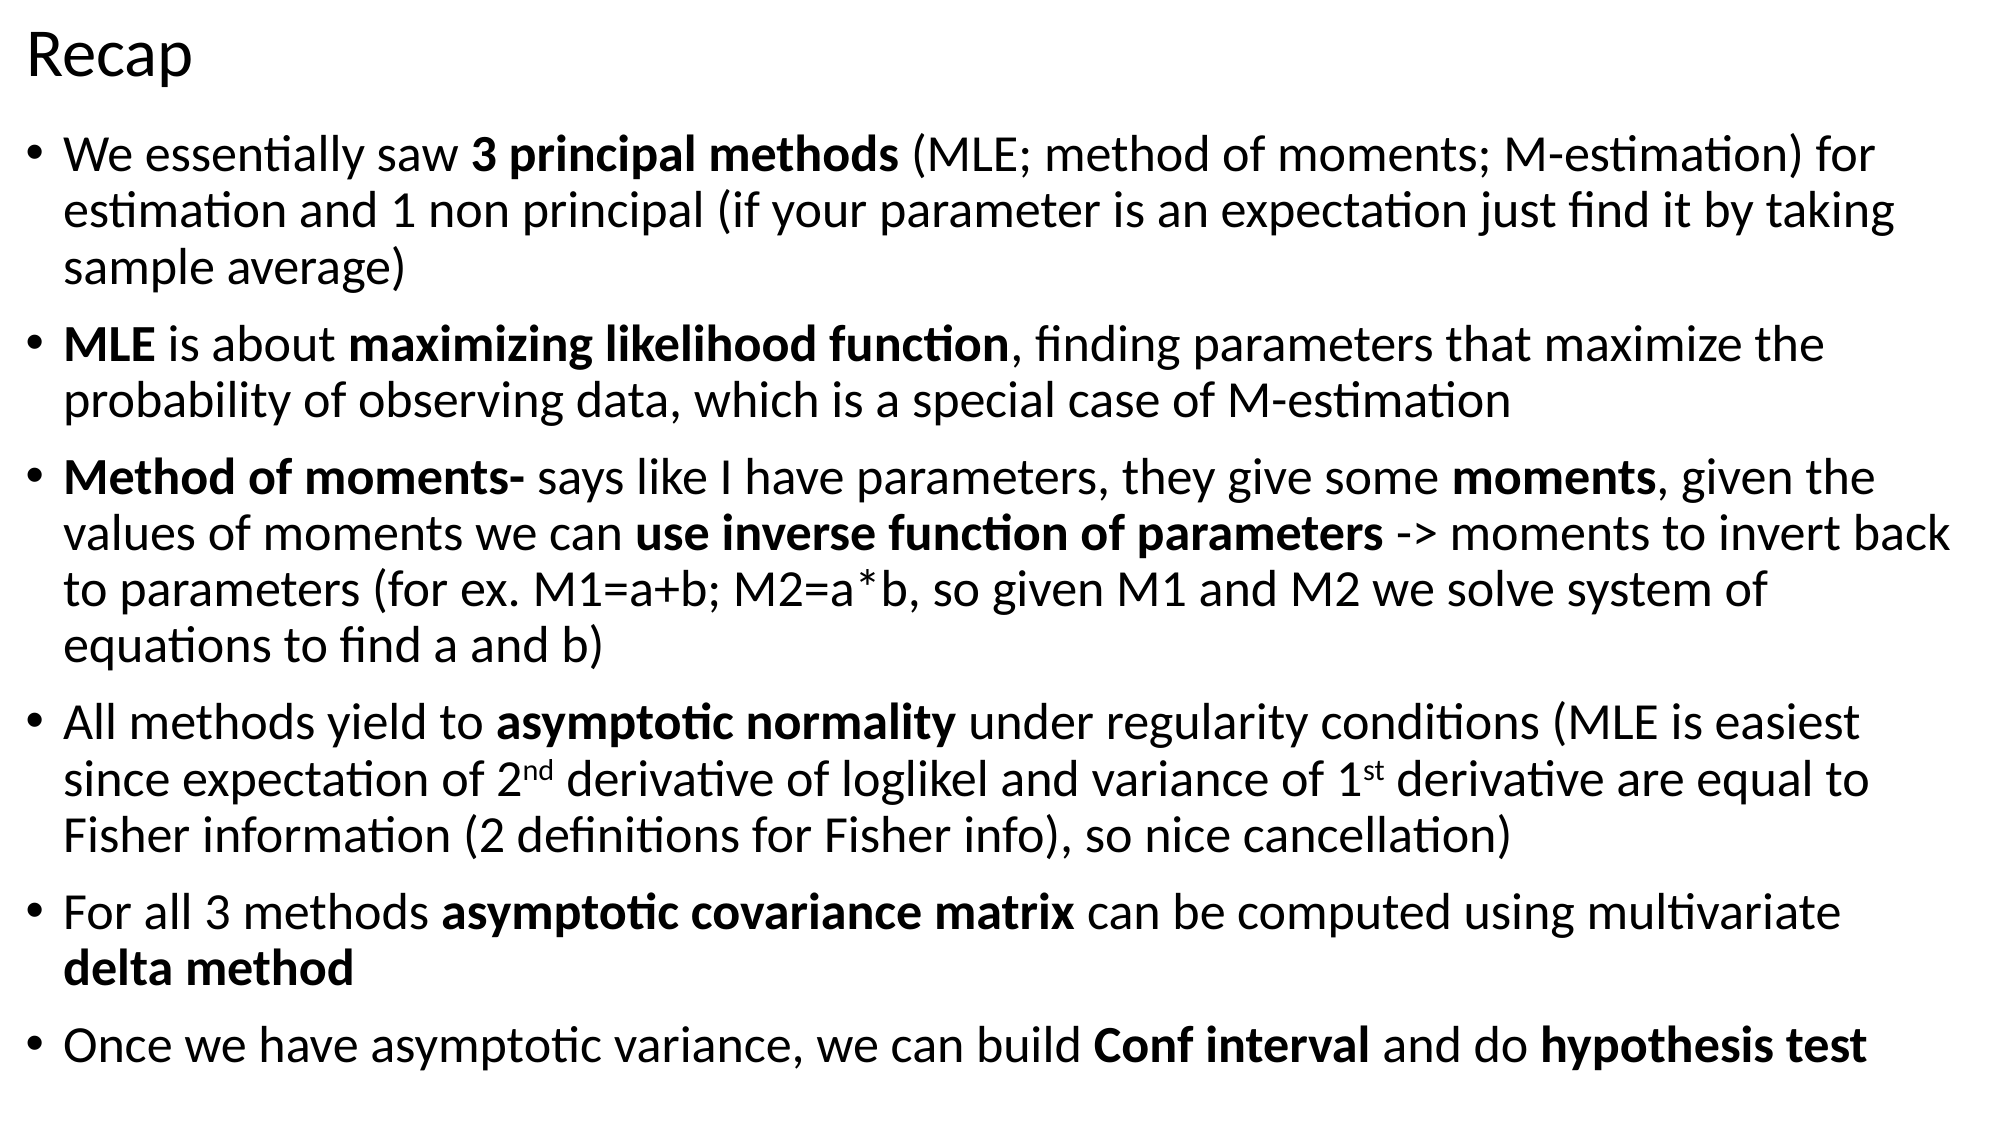

# Recap
We essentially saw 3 principal methods (MLE; method of moments; M-estimation) for estimation and 1 non principal (if your parameter is an expectation just find it by taking sample average)
MLE is about maximizing likelihood function, finding parameters that maximize the probability of observing data, which is a special case of M-estimation
Method of moments- says like I have parameters, they give some moments, given the values of moments we can use inverse function of parameters -> moments to invert back to parameters (for ex. M1=a+b; M2=a*b, so given M1 and M2 we solve system of equations to find a and b)
All methods yield to asymptotic normality under regularity conditions (MLE is easiest since expectation of 2nd derivative of loglikel and variance of 1st derivative are equal to Fisher information (2 definitions for Fisher info), so nice cancellation)
For all 3 methods asymptotic covariance matrix can be computed using multivariate delta method
Once we have asymptotic variance, we can build Conf interval and do hypothesis test